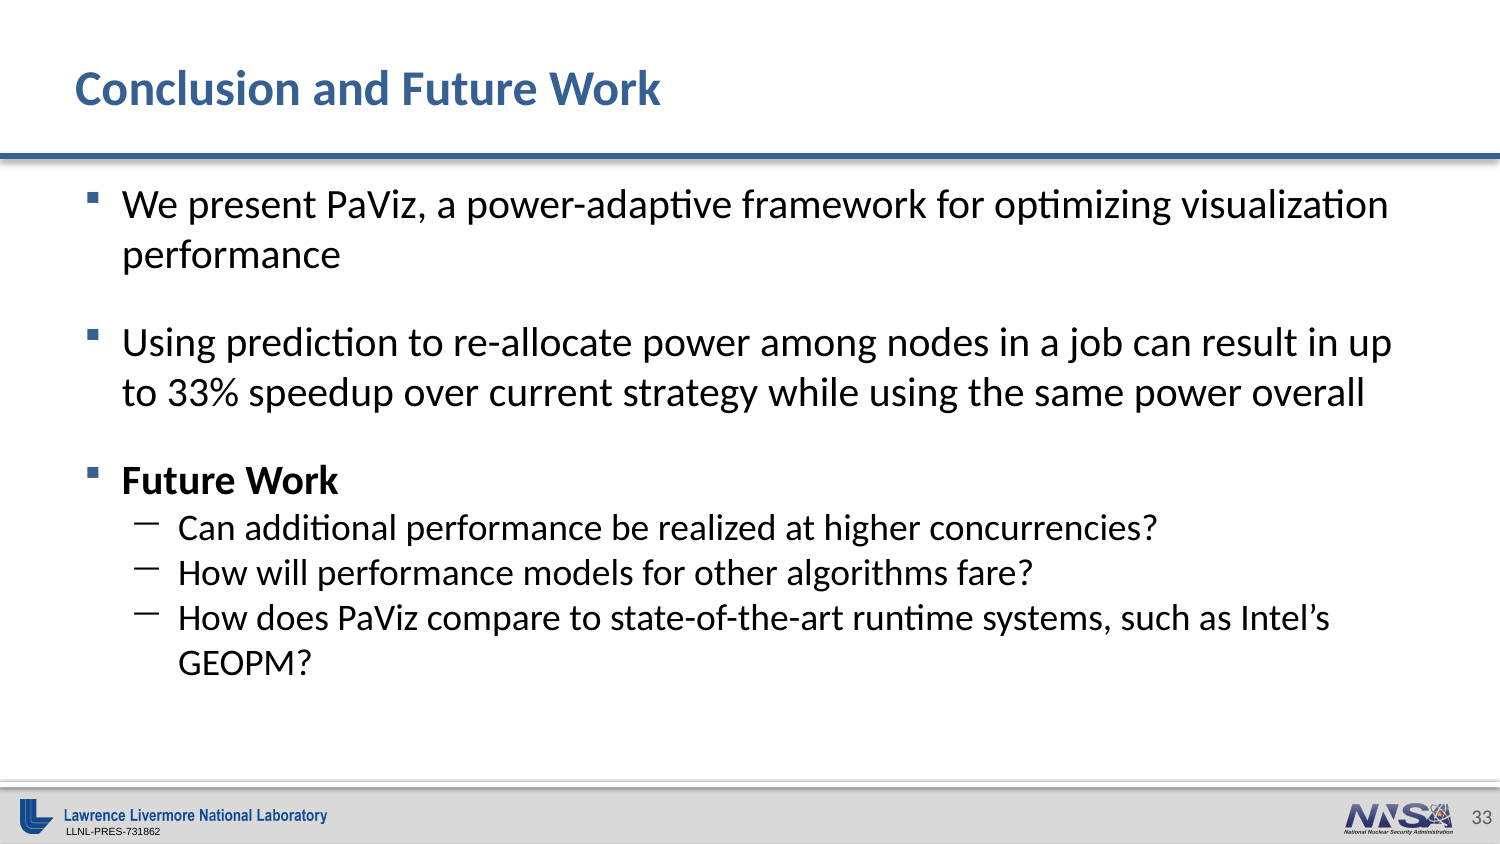

# Conclusion and Future Work
We present PaViz, a power-adaptive framework for optimizing visualization performance
Using prediction to re-allocate power among nodes in a job can result in up to 33% speedup over current strategy while using the same power overall
Future Work
Can additional performance be realized at higher concurrencies?
How will performance models for other algorithms fare?
How does PaViz compare to state-of-the-art runtime systems, such as Intel’s GEOPM?